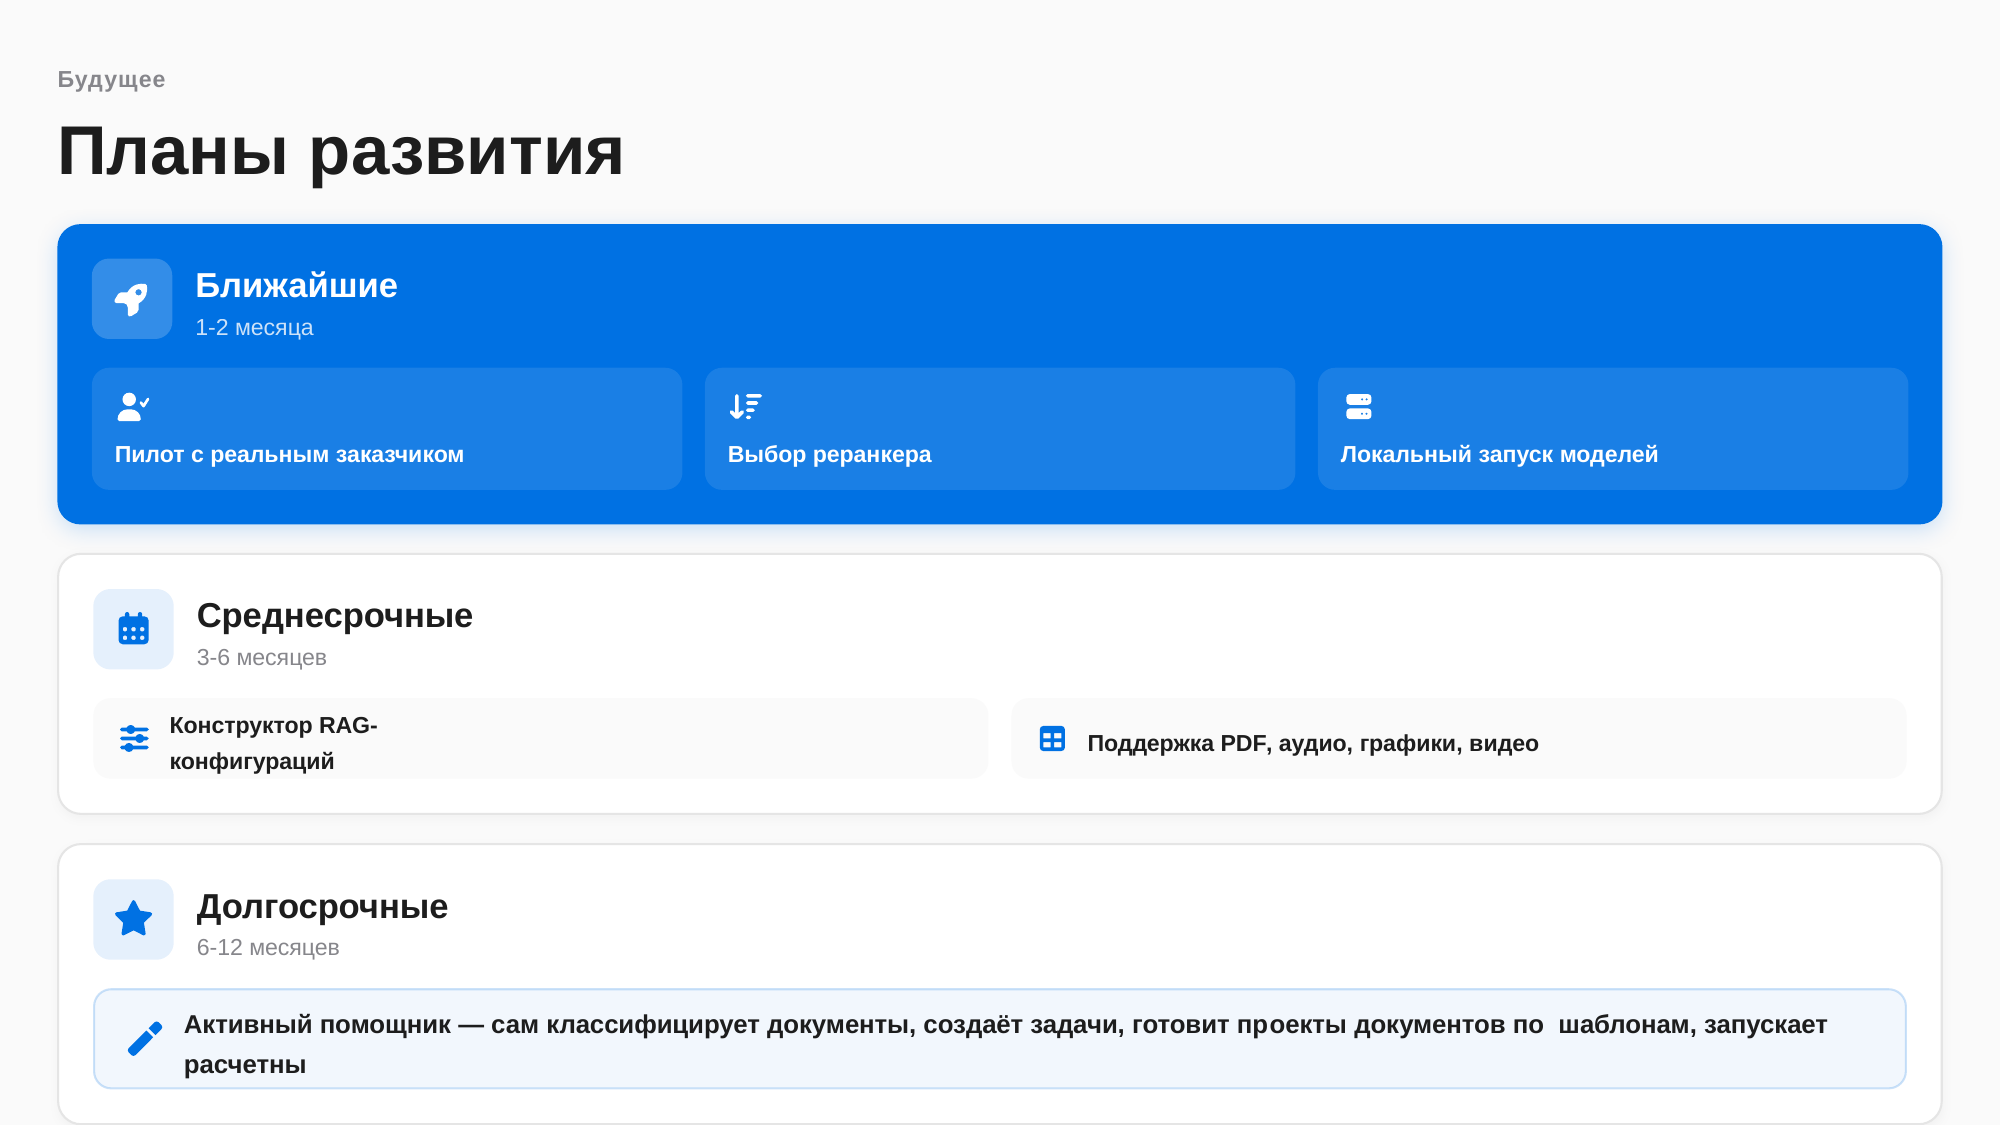

Будущее
Планы развития

Ближайшие

1-2 месяца

Пилот с реальным заказчиком
Выбор реранкера
Локальный запуск моделей

Среднесрочные

3-6 месяцев

Конструктор RAG-конфигураций
Поддержка PDF, аудио, графики, видео

Долгосрочные

6-12 месяцев

Активный помощник — сам классифицирует документы, создаёт задачи, готовит проекты документов по  шаблонам, запускает расчетны